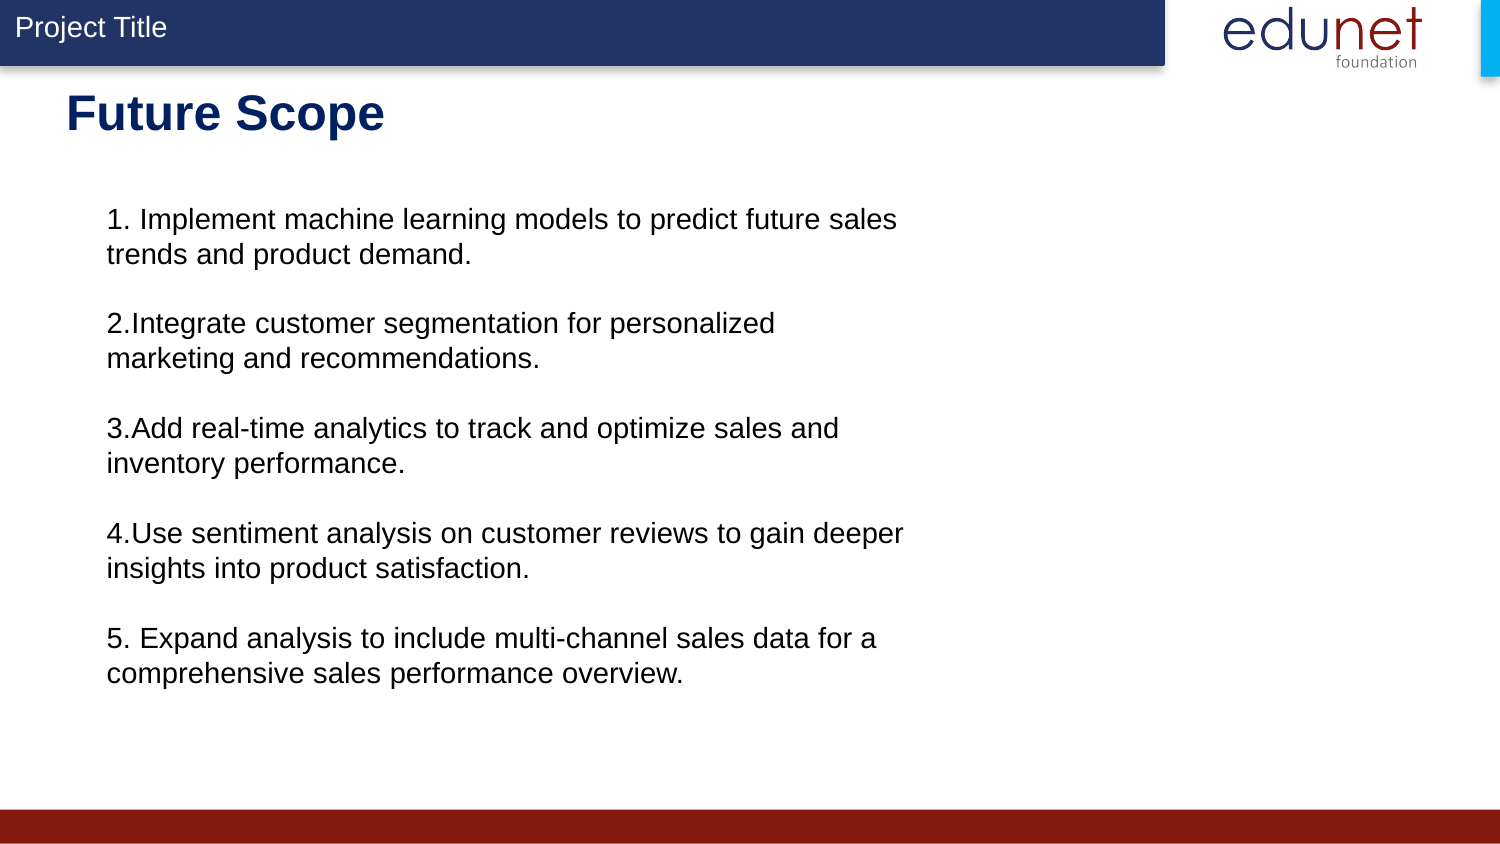

# Future Scope
1. Implement machine learning models to predict future sales trends and product demand.

2.Integrate customer segmentation for personalized marketing and recommendations.

3.Add real-time analytics to track and optimize sales and inventory performance.

4.Use sentiment analysis on customer reviews to gain deeper insights into product satisfaction.

5. Expand analysis to include multi-channel sales data for a comprehensive sales performance overview.